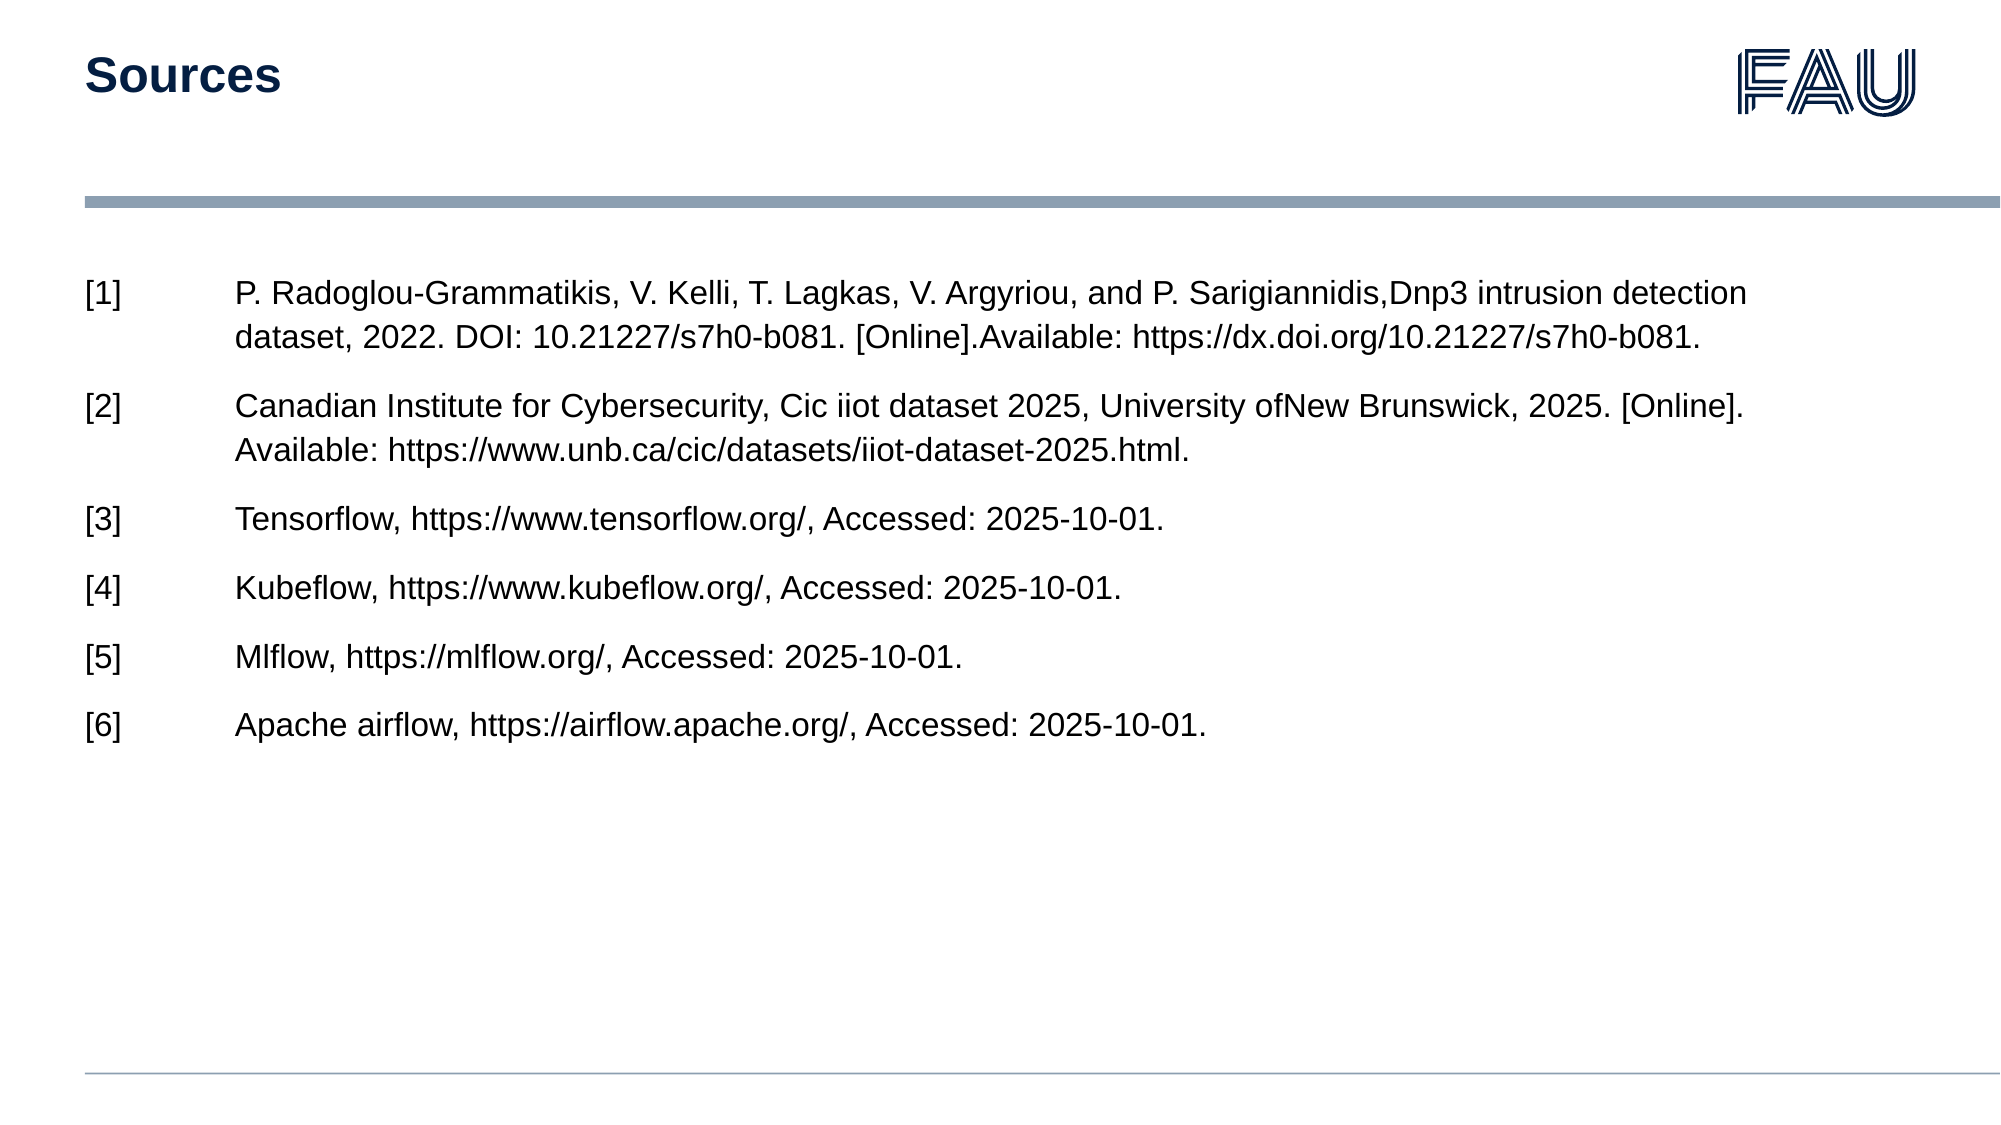

# Sources
[1]	P. Radoglou-Grammatikis, V. Kelli, T. Lagkas, V. Argyriou, and P. Sarigiannidis,Dnp3 intrusion detection 	dataset, 2022. DOI: 10.21227/s7h0-b081. [Online].Available: https://dx.doi.org/10.21227/s7h0-b081.
[2] 	Canadian Institute for Cybersecurity, Cic iiot dataset 2025, University ofNew Brunswick, 2025. [Online]. 	Available: https://www.unb.ca/cic/datasets/iiot-dataset-2025.html.
[3] 	Tensorflow, https://www.tensorflow.org/, Accessed: 2025-10-01.
[4] 	Kubeflow, https://www.kubeflow.org/, Accessed: 2025-10-01.
[5] 	Mlflow, https://mlflow.org/, Accessed: 2025-10-01.
[6] 	Apache airflow, https://airflow.apache.org/, Accessed: 2025-10-01.